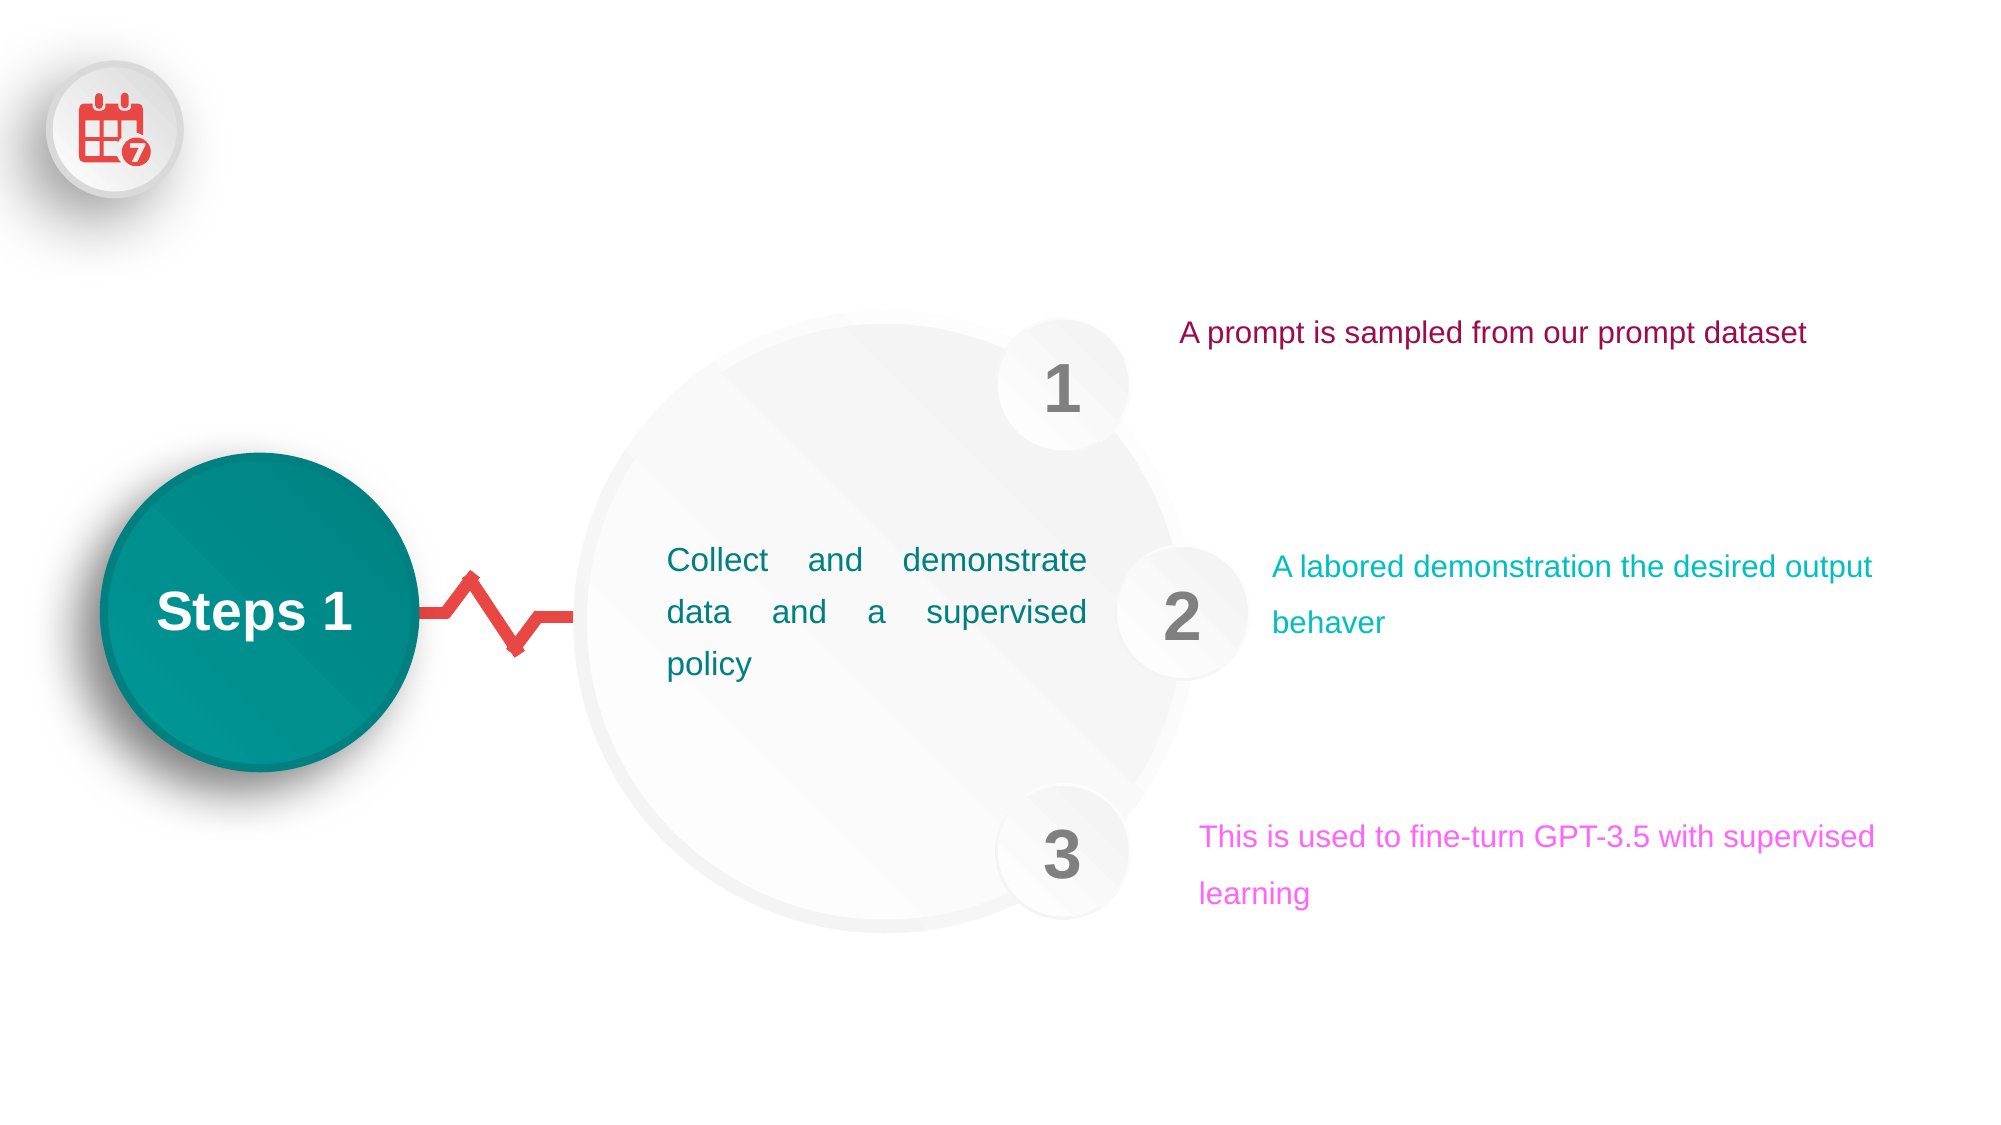

A prompt is sampled from our prompt dataset

1

Collect and demonstrate data and a supervised policy
A labored demonstration the desired output behaver

2
Steps 1

3
This is used to fine-turn GPT-3.5 with supervised learning